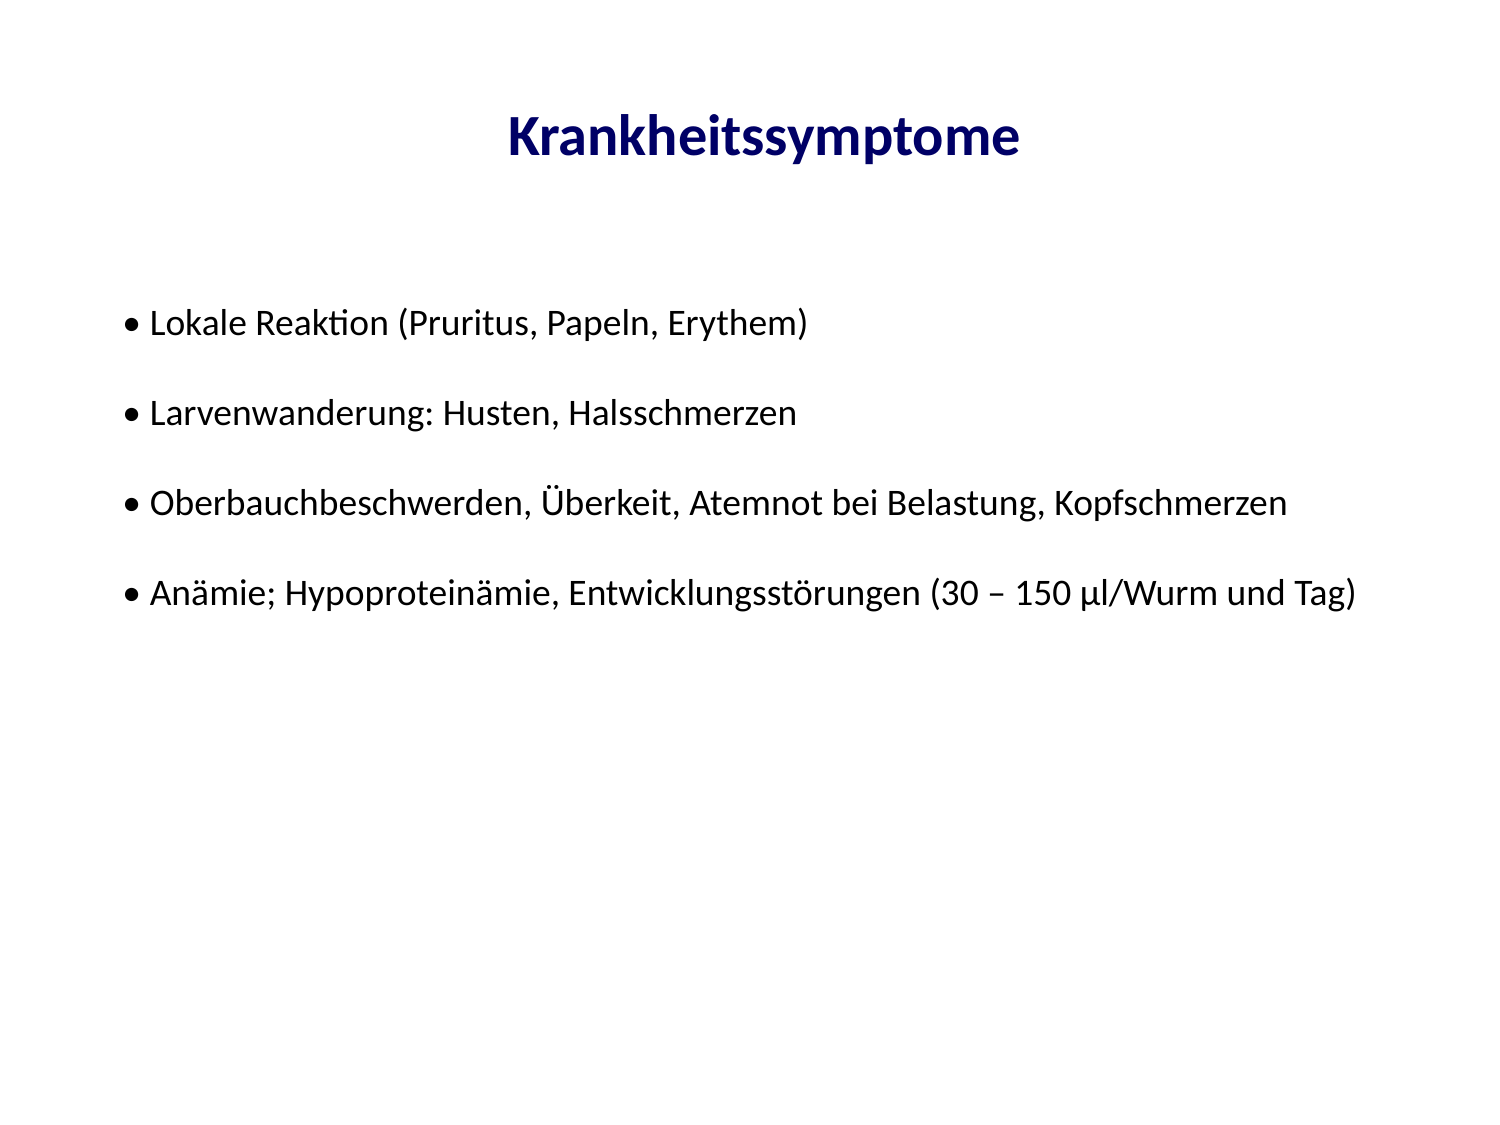

Krankheitssymptome
• Lokale Reaktion (Pruritus, Papeln, Erythem)

• Larvenwanderung: Husten, Halsschmerzen

• Oberbauchbeschwerden, Überkeit, Atemnot bei Belastung, Kopfschmerzen

• Anämie; Hypoproteinämie, Entwicklungsstörungen (30 – 150 µl/Wurm und Tag)